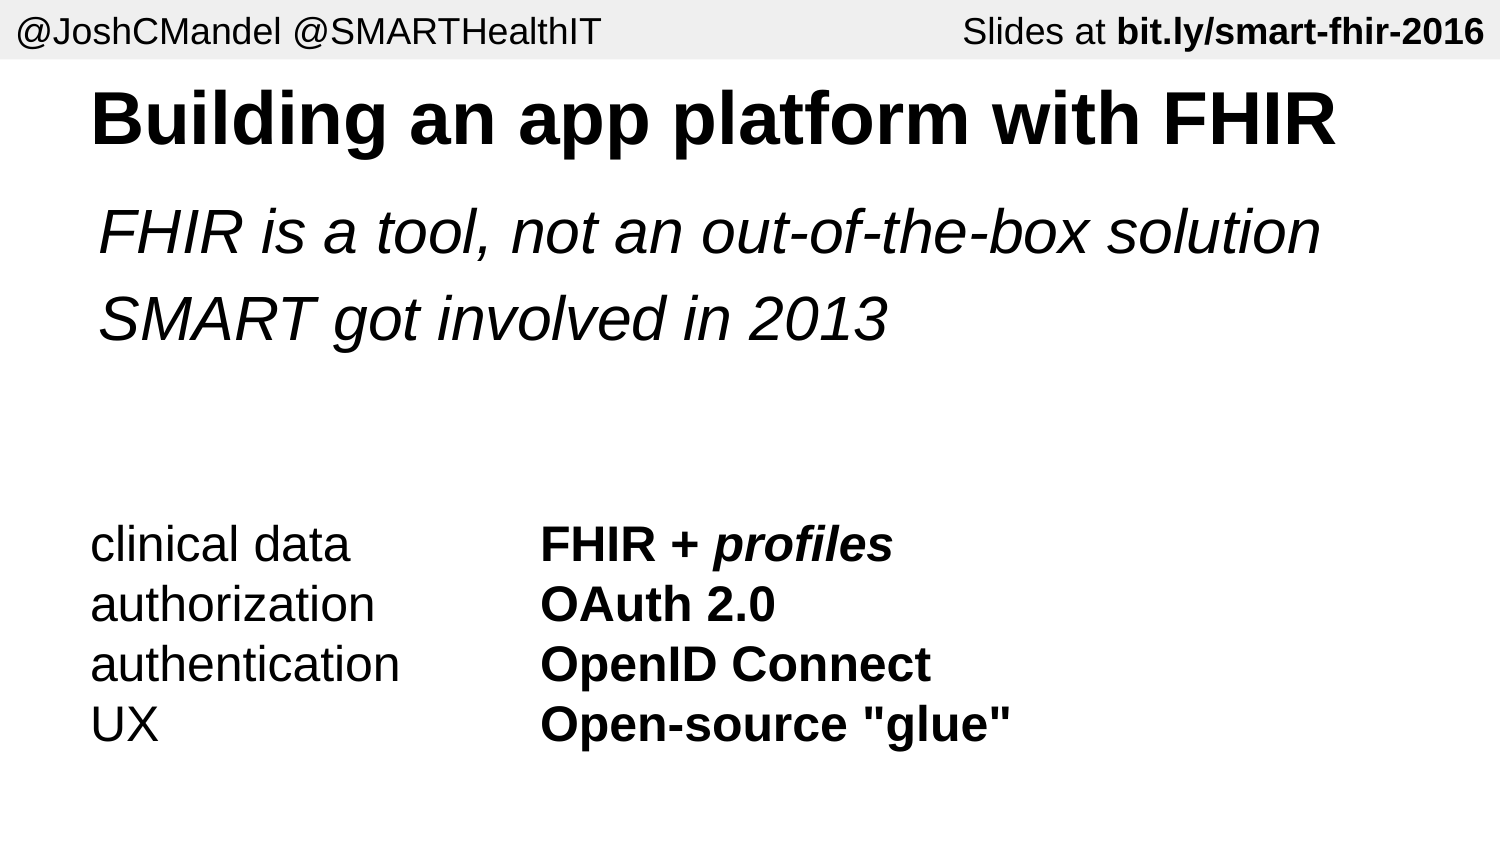

Slides at bit.ly/smart-fhir-2016
@JoshCMandel @SMARTHealthIT
# Building an app platform with FHIR
FHIR is a tool, not an out-of-the-box solution
SMART got involved in 2013
clinical data		FHIR + profiles
authorization		OAuth 2.0
authentication	OpenID Connect
UX			Open-source "glue"